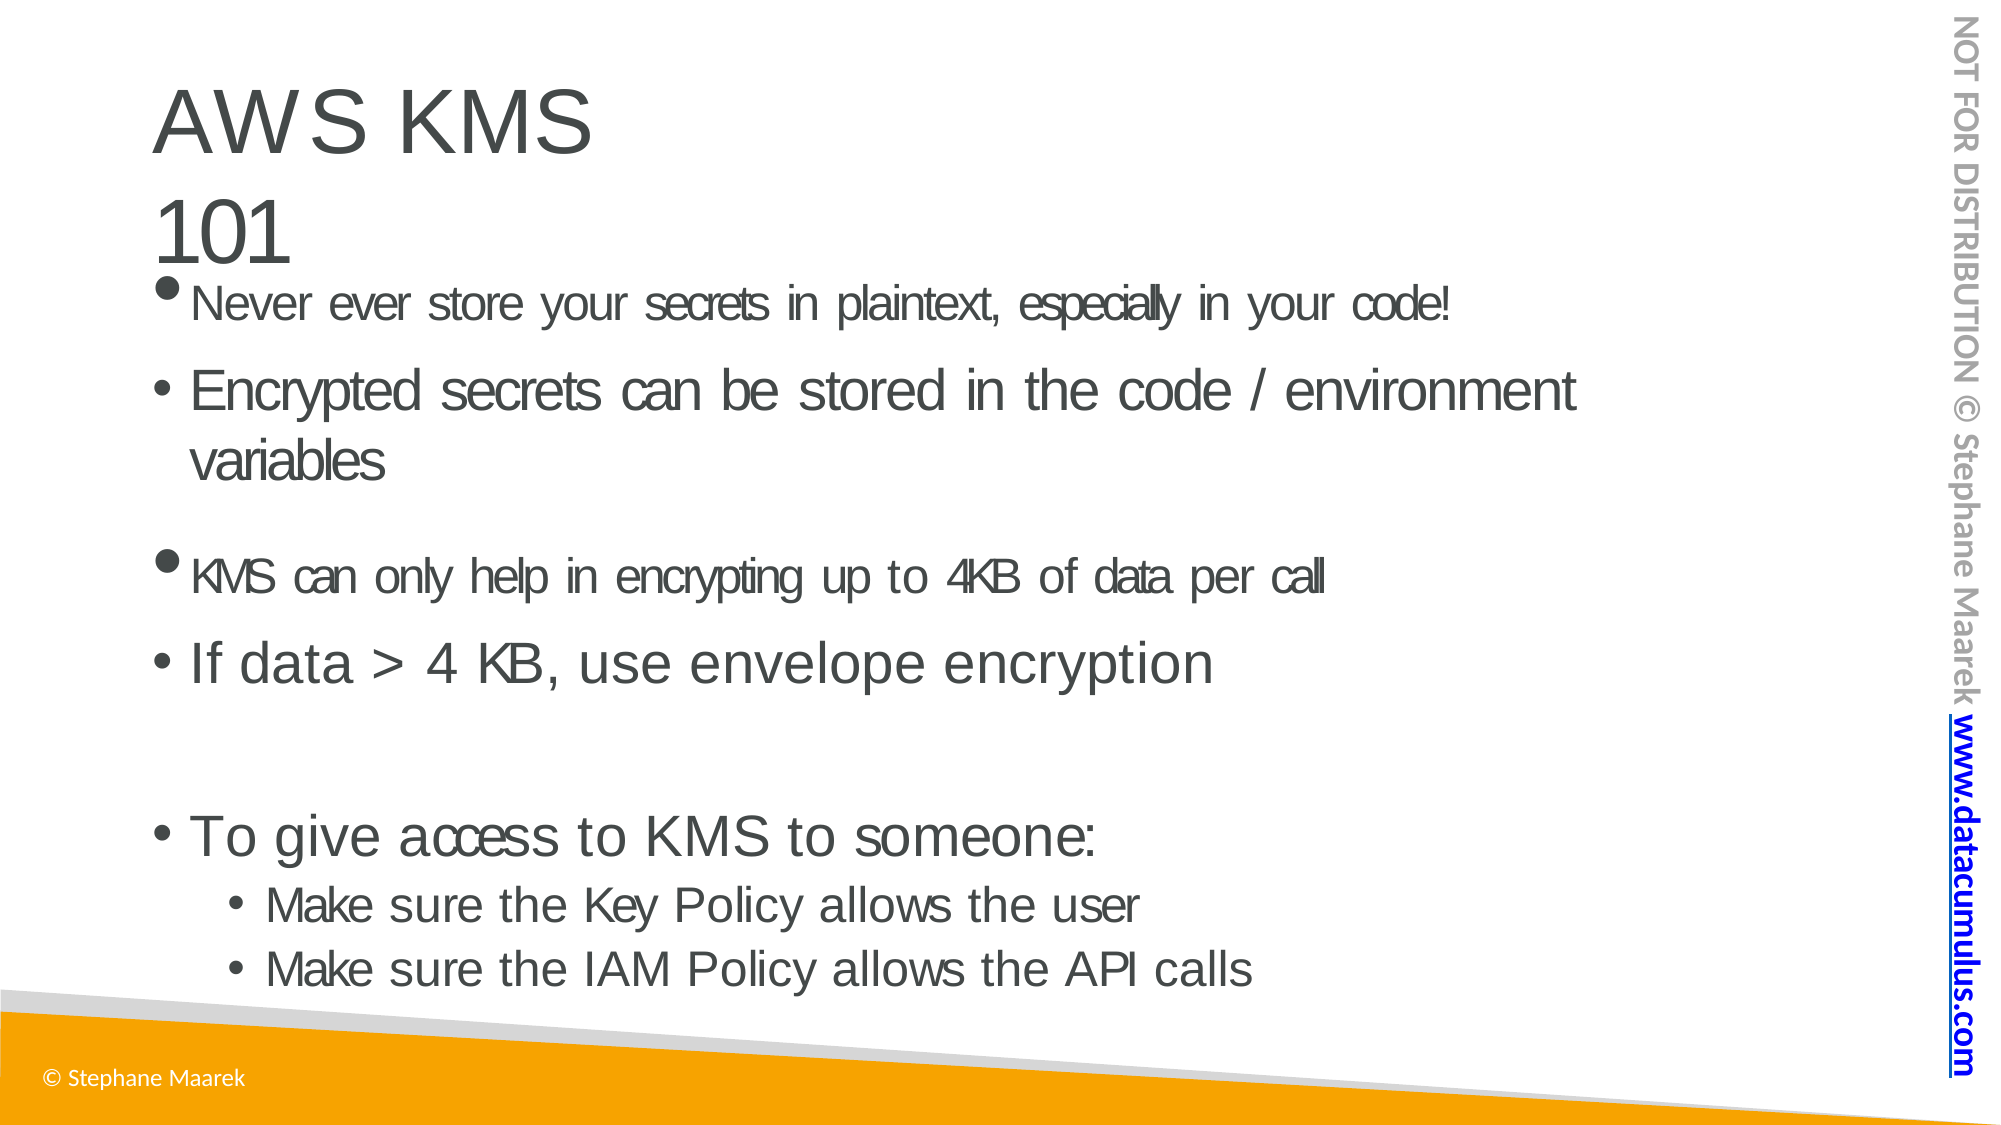

NOT FOR DISTRIBUTION © Stephane Maarek www.datacumulus.com
# AWS KMS 101
Never ever store your secrets in plaintext, especially in your code!
Encrypted secrets can be stored in the code / environment variables
KMS can only help in encrypting up to 4KB of data per call
If data > 4 KB, use envelope encryption

To give access to KMS to someone:
Make sure the Key Policy allows the user
Make sure the IAM Policy allows the API calls
© Stephane Maarek